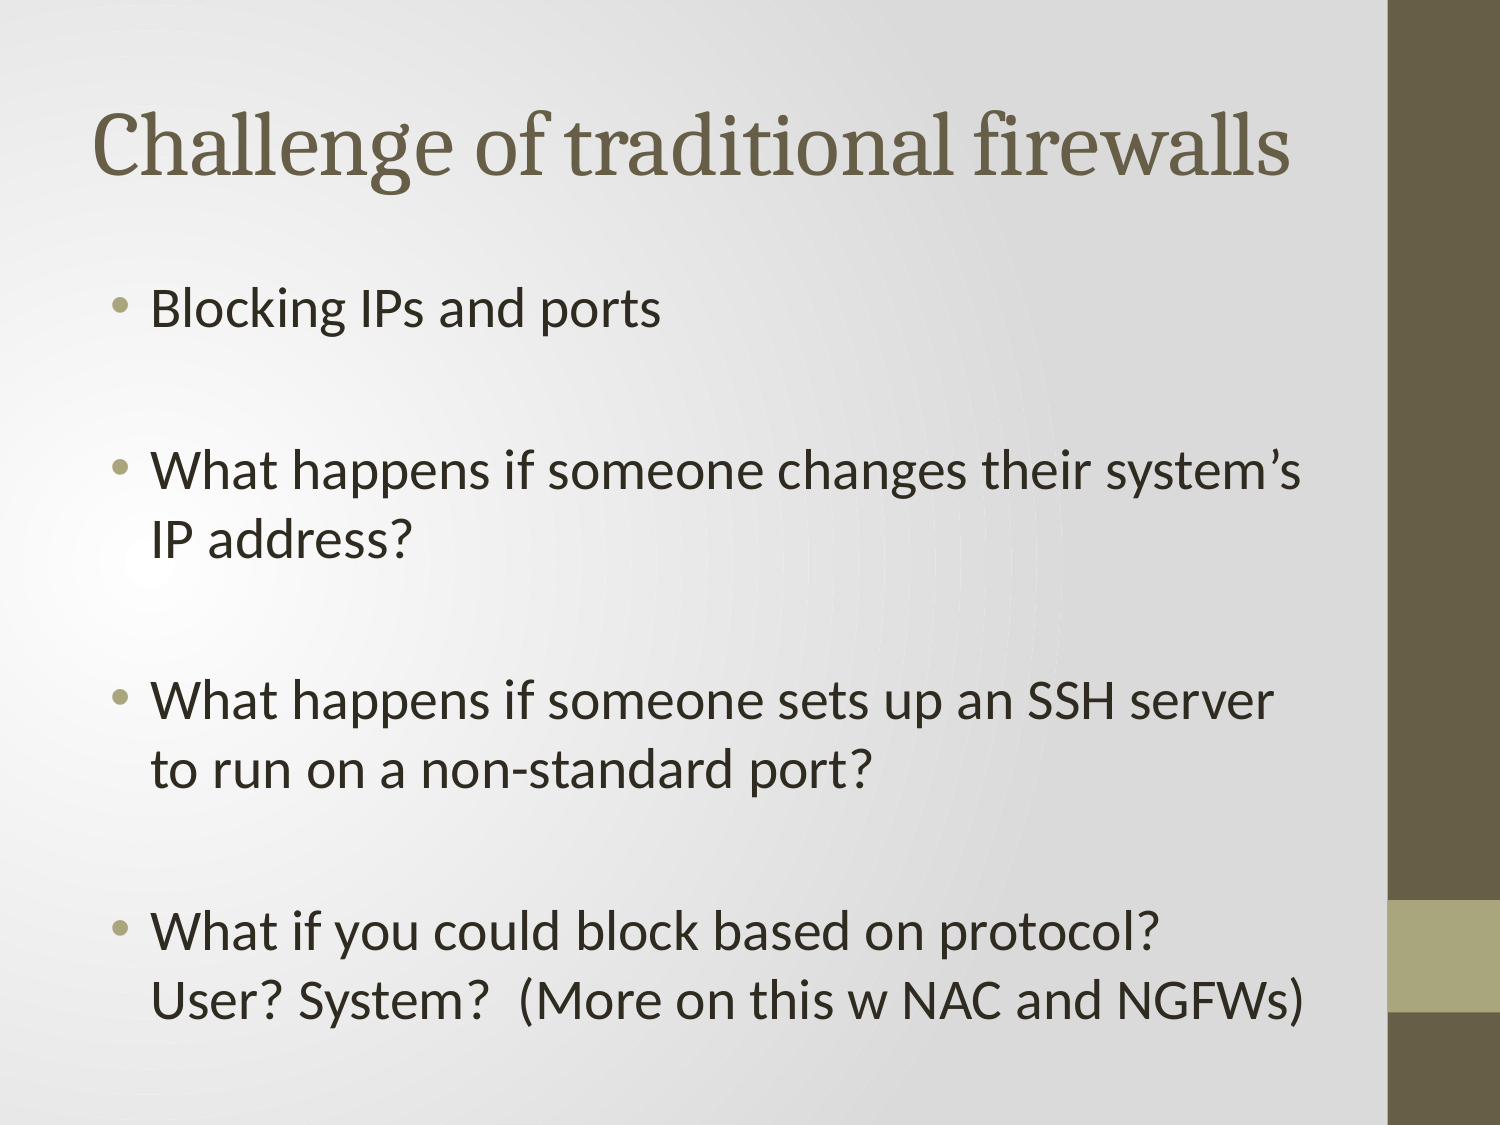

# Challenge of traditional firewalls
Blocking IPs and ports

What happens if someone changes their system’s IP address?

What happens if someone sets up an SSH server to run on a non-standard port?

What if you could block based on protocol? User? System?  (More on this w NAC and NGFWs)